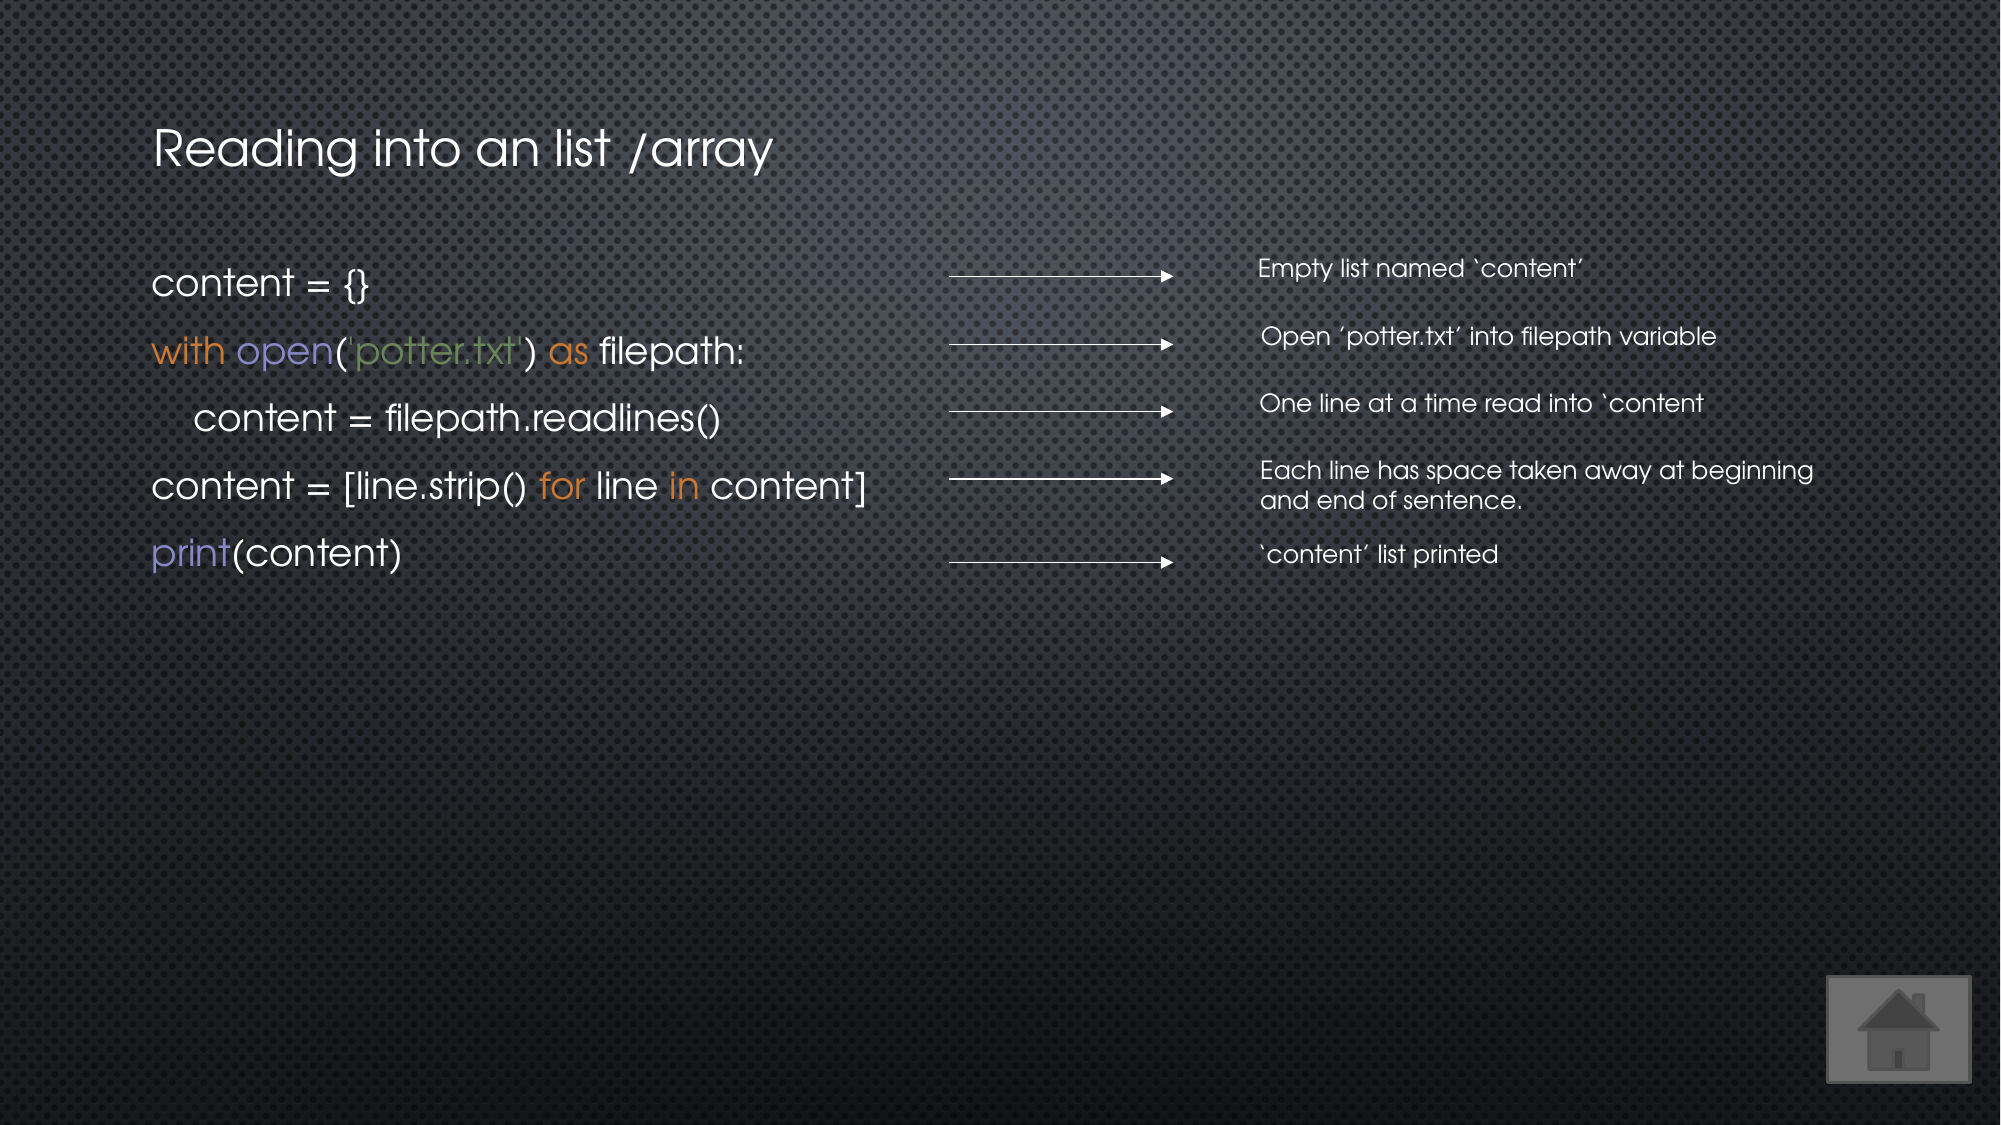

Reading into an list /array
content = {}
with open('potter.txt') as filepath:
    content = filepath.readlines()
content = [line.strip() for line in content]
print(content)
Empty list named ‘content’
Open ’potter.txt’ into filepath variable
One line at a time read into ‘content
Each line has space taken away at beginning
and end of sentence.
‘content’ list printed